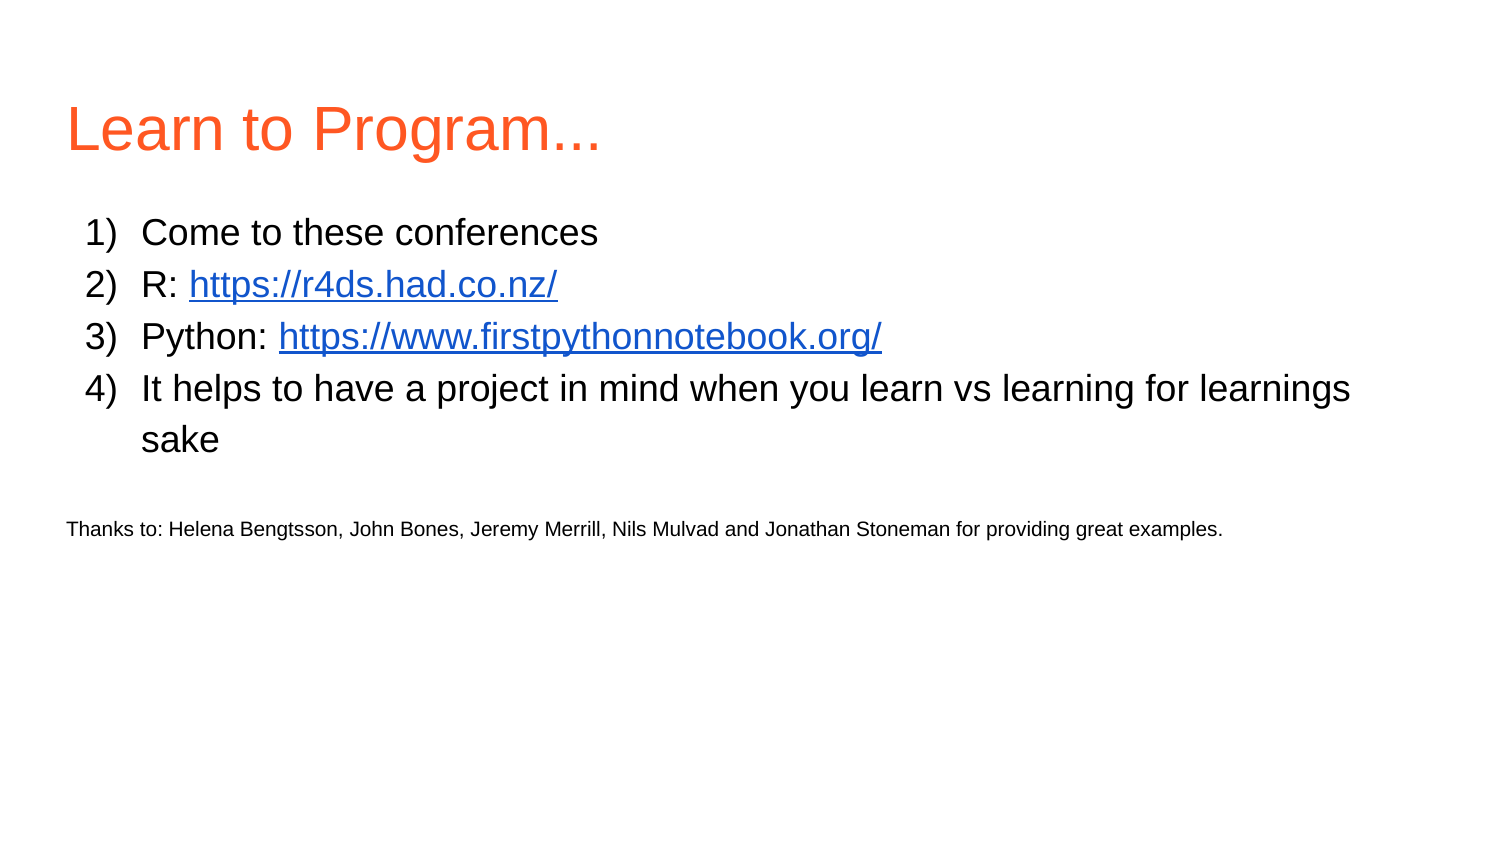

# Learn to Program...
Come to these conferences
R: https://r4ds.had.co.nz/
Python: https://www.firstpythonnotebook.org/
It helps to have a project in mind when you learn vs learning for learnings sake

Thanks to: Helena Bengtsson, John Bones, Jeremy Merrill, Nils Mulvad and Jonathan Stoneman for providing great examples.